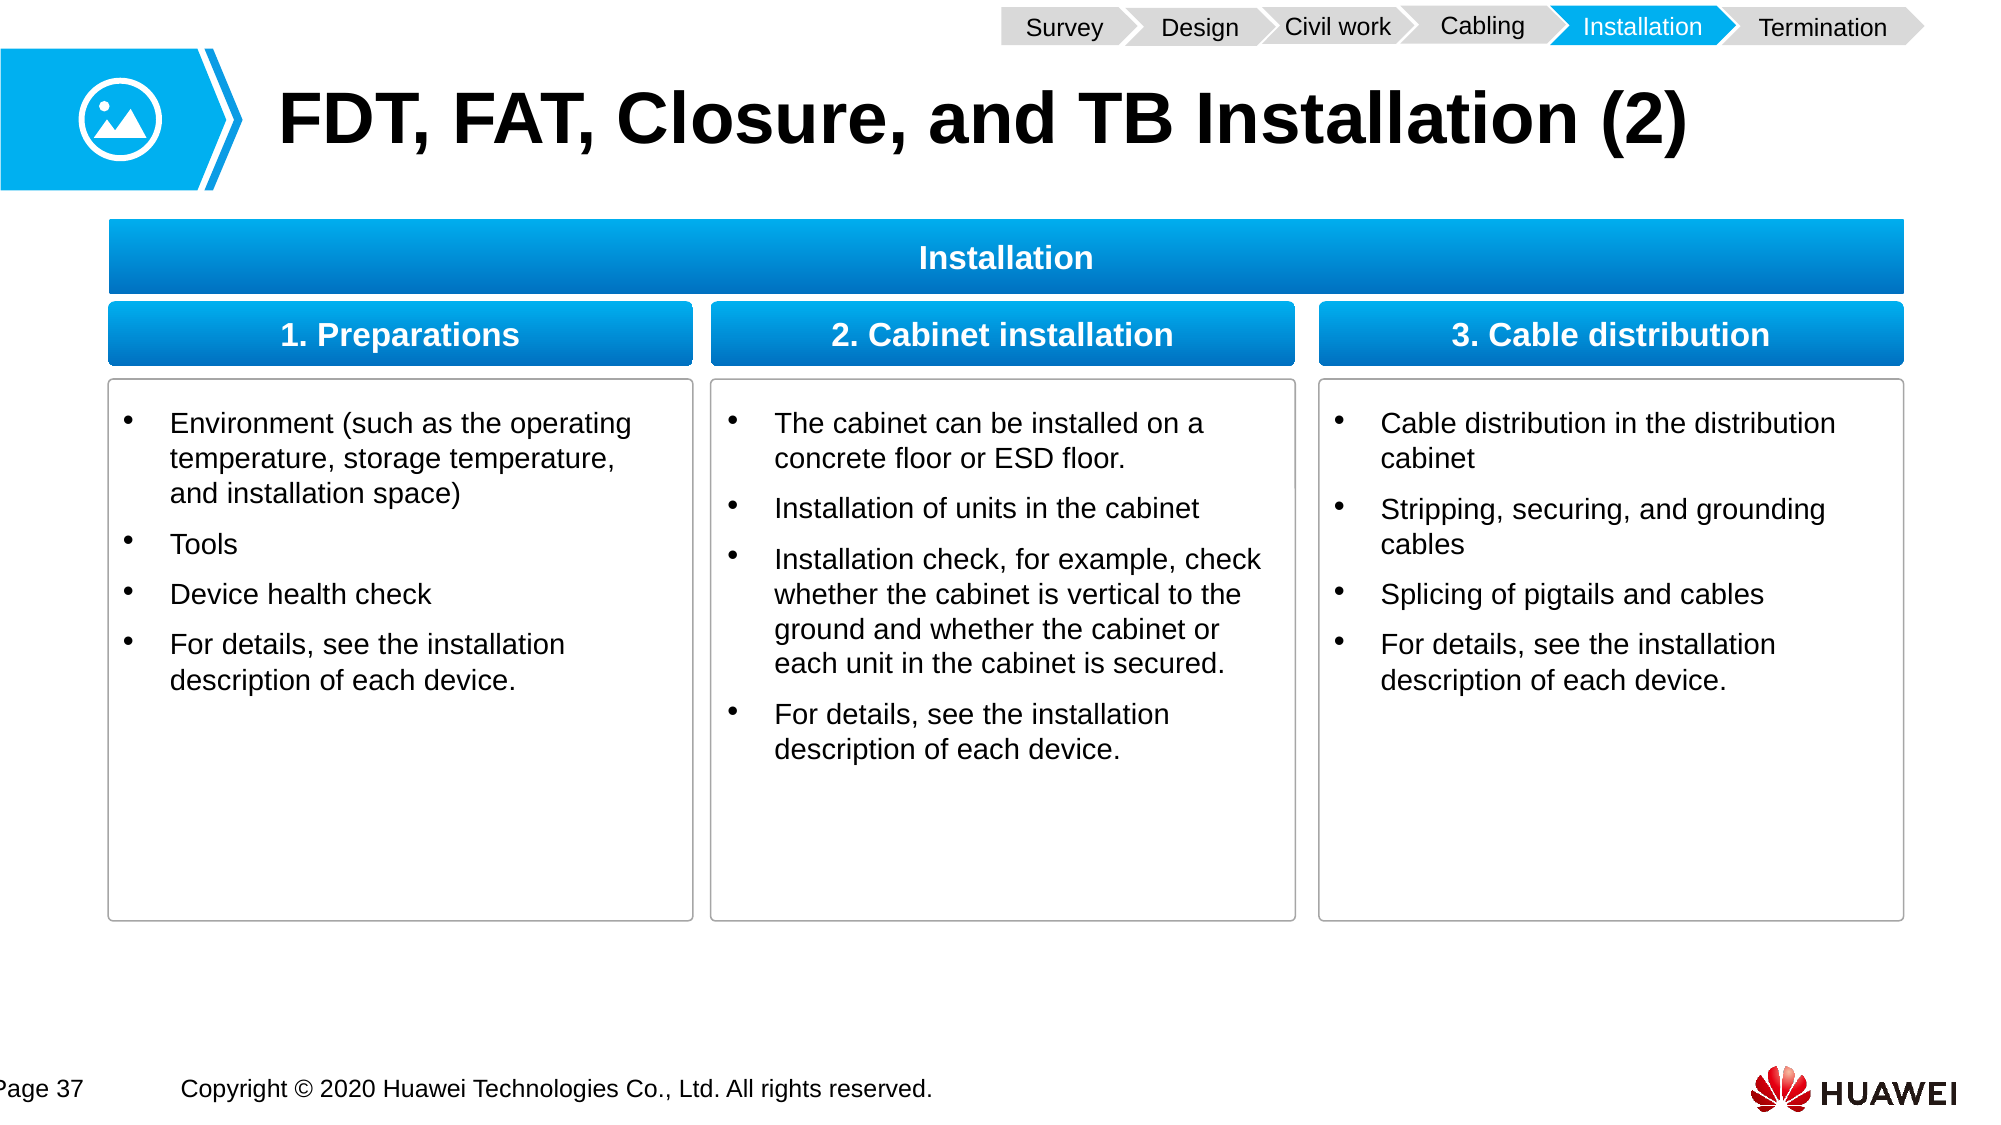

Cabling
Installation
Survey
Termination
Civil work
Design
# FDT, FAT, Closure, and TB Installation (2)
Installation
1. Preparations
3. Cable distribution
2. Cabinet installation

The cabinet can be installed on a concrete floor or ESD floor.
Installation of units in the cabinet
Installation check, for example, check whether the cabinet is vertical to the ground and whether the cabinet or each unit in the cabinet is secured.
For details, see the installation description of each device.
Environment (such as the operating temperature, storage temperature, and installation space)
Tools
Device health check
For details, see the installation description of each device.
Cable distribution in the distribution cabinet
Stripping, securing, and grounding cables
Splicing of pigtails and cables
For details, see the installation description of each device.